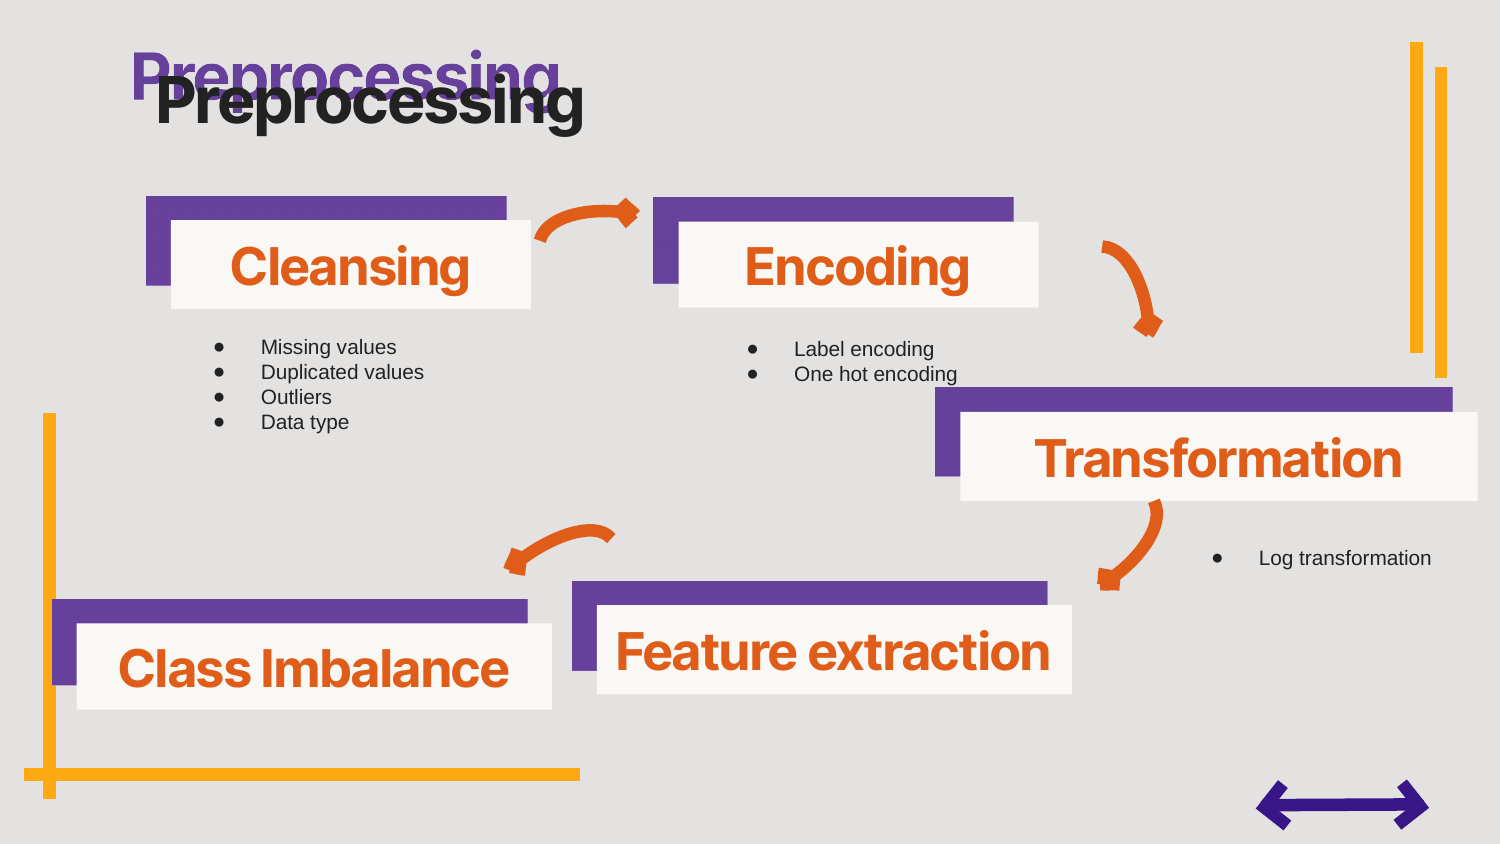

# Preprocessing

Cleansing
Encoding

Label encoding
One hot encoding
Missing values
Duplicated values
Outliers
Data type
Transformation
Log transformation

Feature extraction
Duplicate values
Class Imbalance